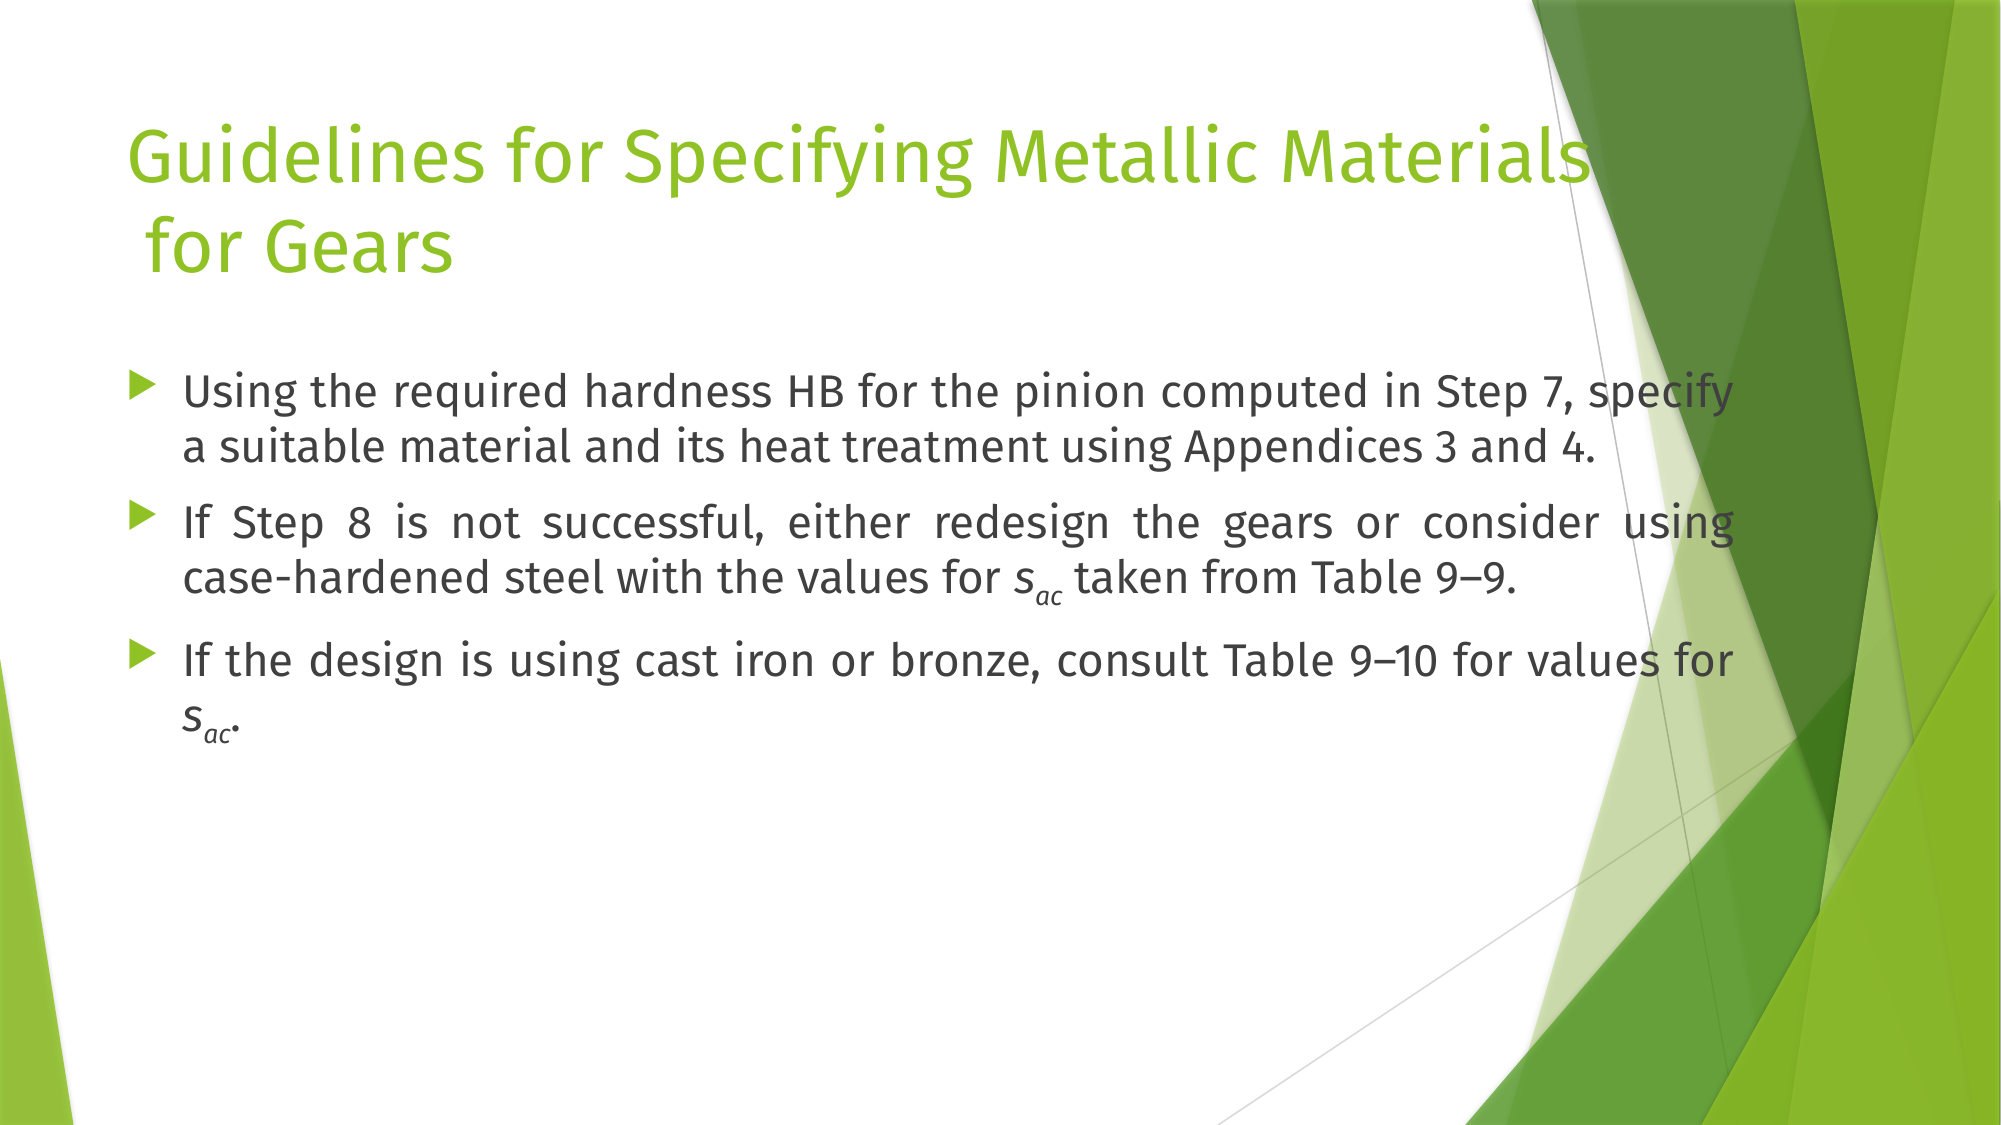

# Guidelines for Specifying Metallic Materials for Gears
Using the required hardness HB for the pinion computed in Step 7, specify a suitable material and its heat treatment using Appendices 3 and 4.
If Step 8 is not successful, either redesign the gears or consider using case-hardened steel with the values for sac taken from Table 9–9.
If the design is using cast iron or bronze, consult Table 9–10 for values for sac.